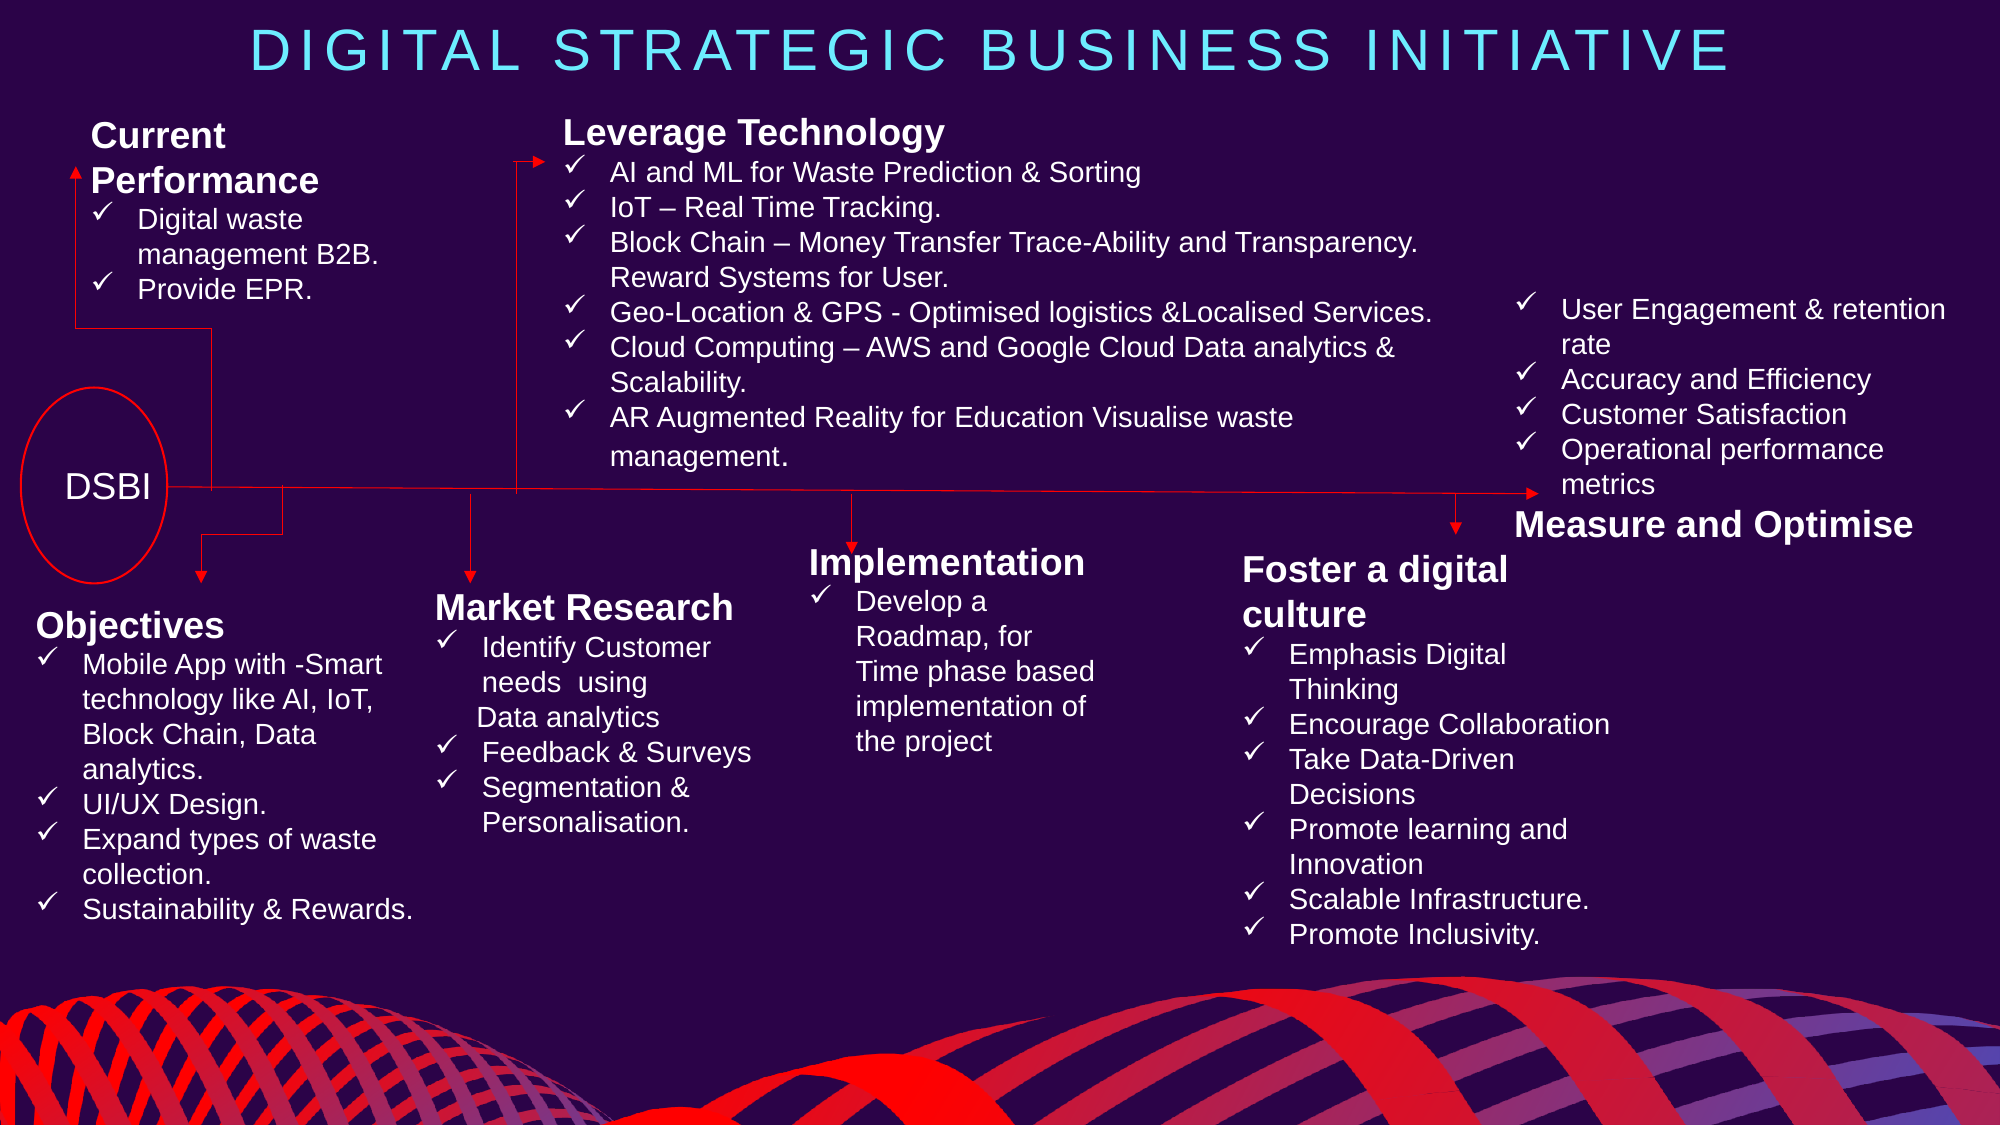

Digital Strategic Business Initiative
Leverage Technology
AI and ML for Waste Prediction & Sorting
IoT – Real Time Tracking.
Block Chain – Money Transfer Trace-Ability and Transparency. Reward Systems for User.
Geo-Location & GPS - Optimised logistics &Localised Services.
Cloud Computing – AWS and Google Cloud Data analytics & Scalability.
AR Augmented Reality for Education Visualise waste management.
Current Performance
Digital waste management B2B.
Provide EPR.
User Engagement & retention rate
Accuracy and Efficiency
Customer Satisfaction
Operational performance metrics
Measure and Optimise

DSBI
Implementation
Develop a Roadmap, for   Time phase based implementation of the project

Foster a digital culture
Emphasis Digital Thinking
Encourage Collaboration
Take Data-Driven Decisions
Promote learning and Innovation
Scalable Infrastructure.
Promote Inclusivity.

Market Research
Identify Customer needs  using
     Data analytics
Feedback & Surveys
Segmentation & Personalisation.

Objectives
Mobile App with -Smart technology like AI, IoT, Block Chain, Data analytics.
UI/UX Design.
Expand types of waste collection.
Sustainability & Rewards.